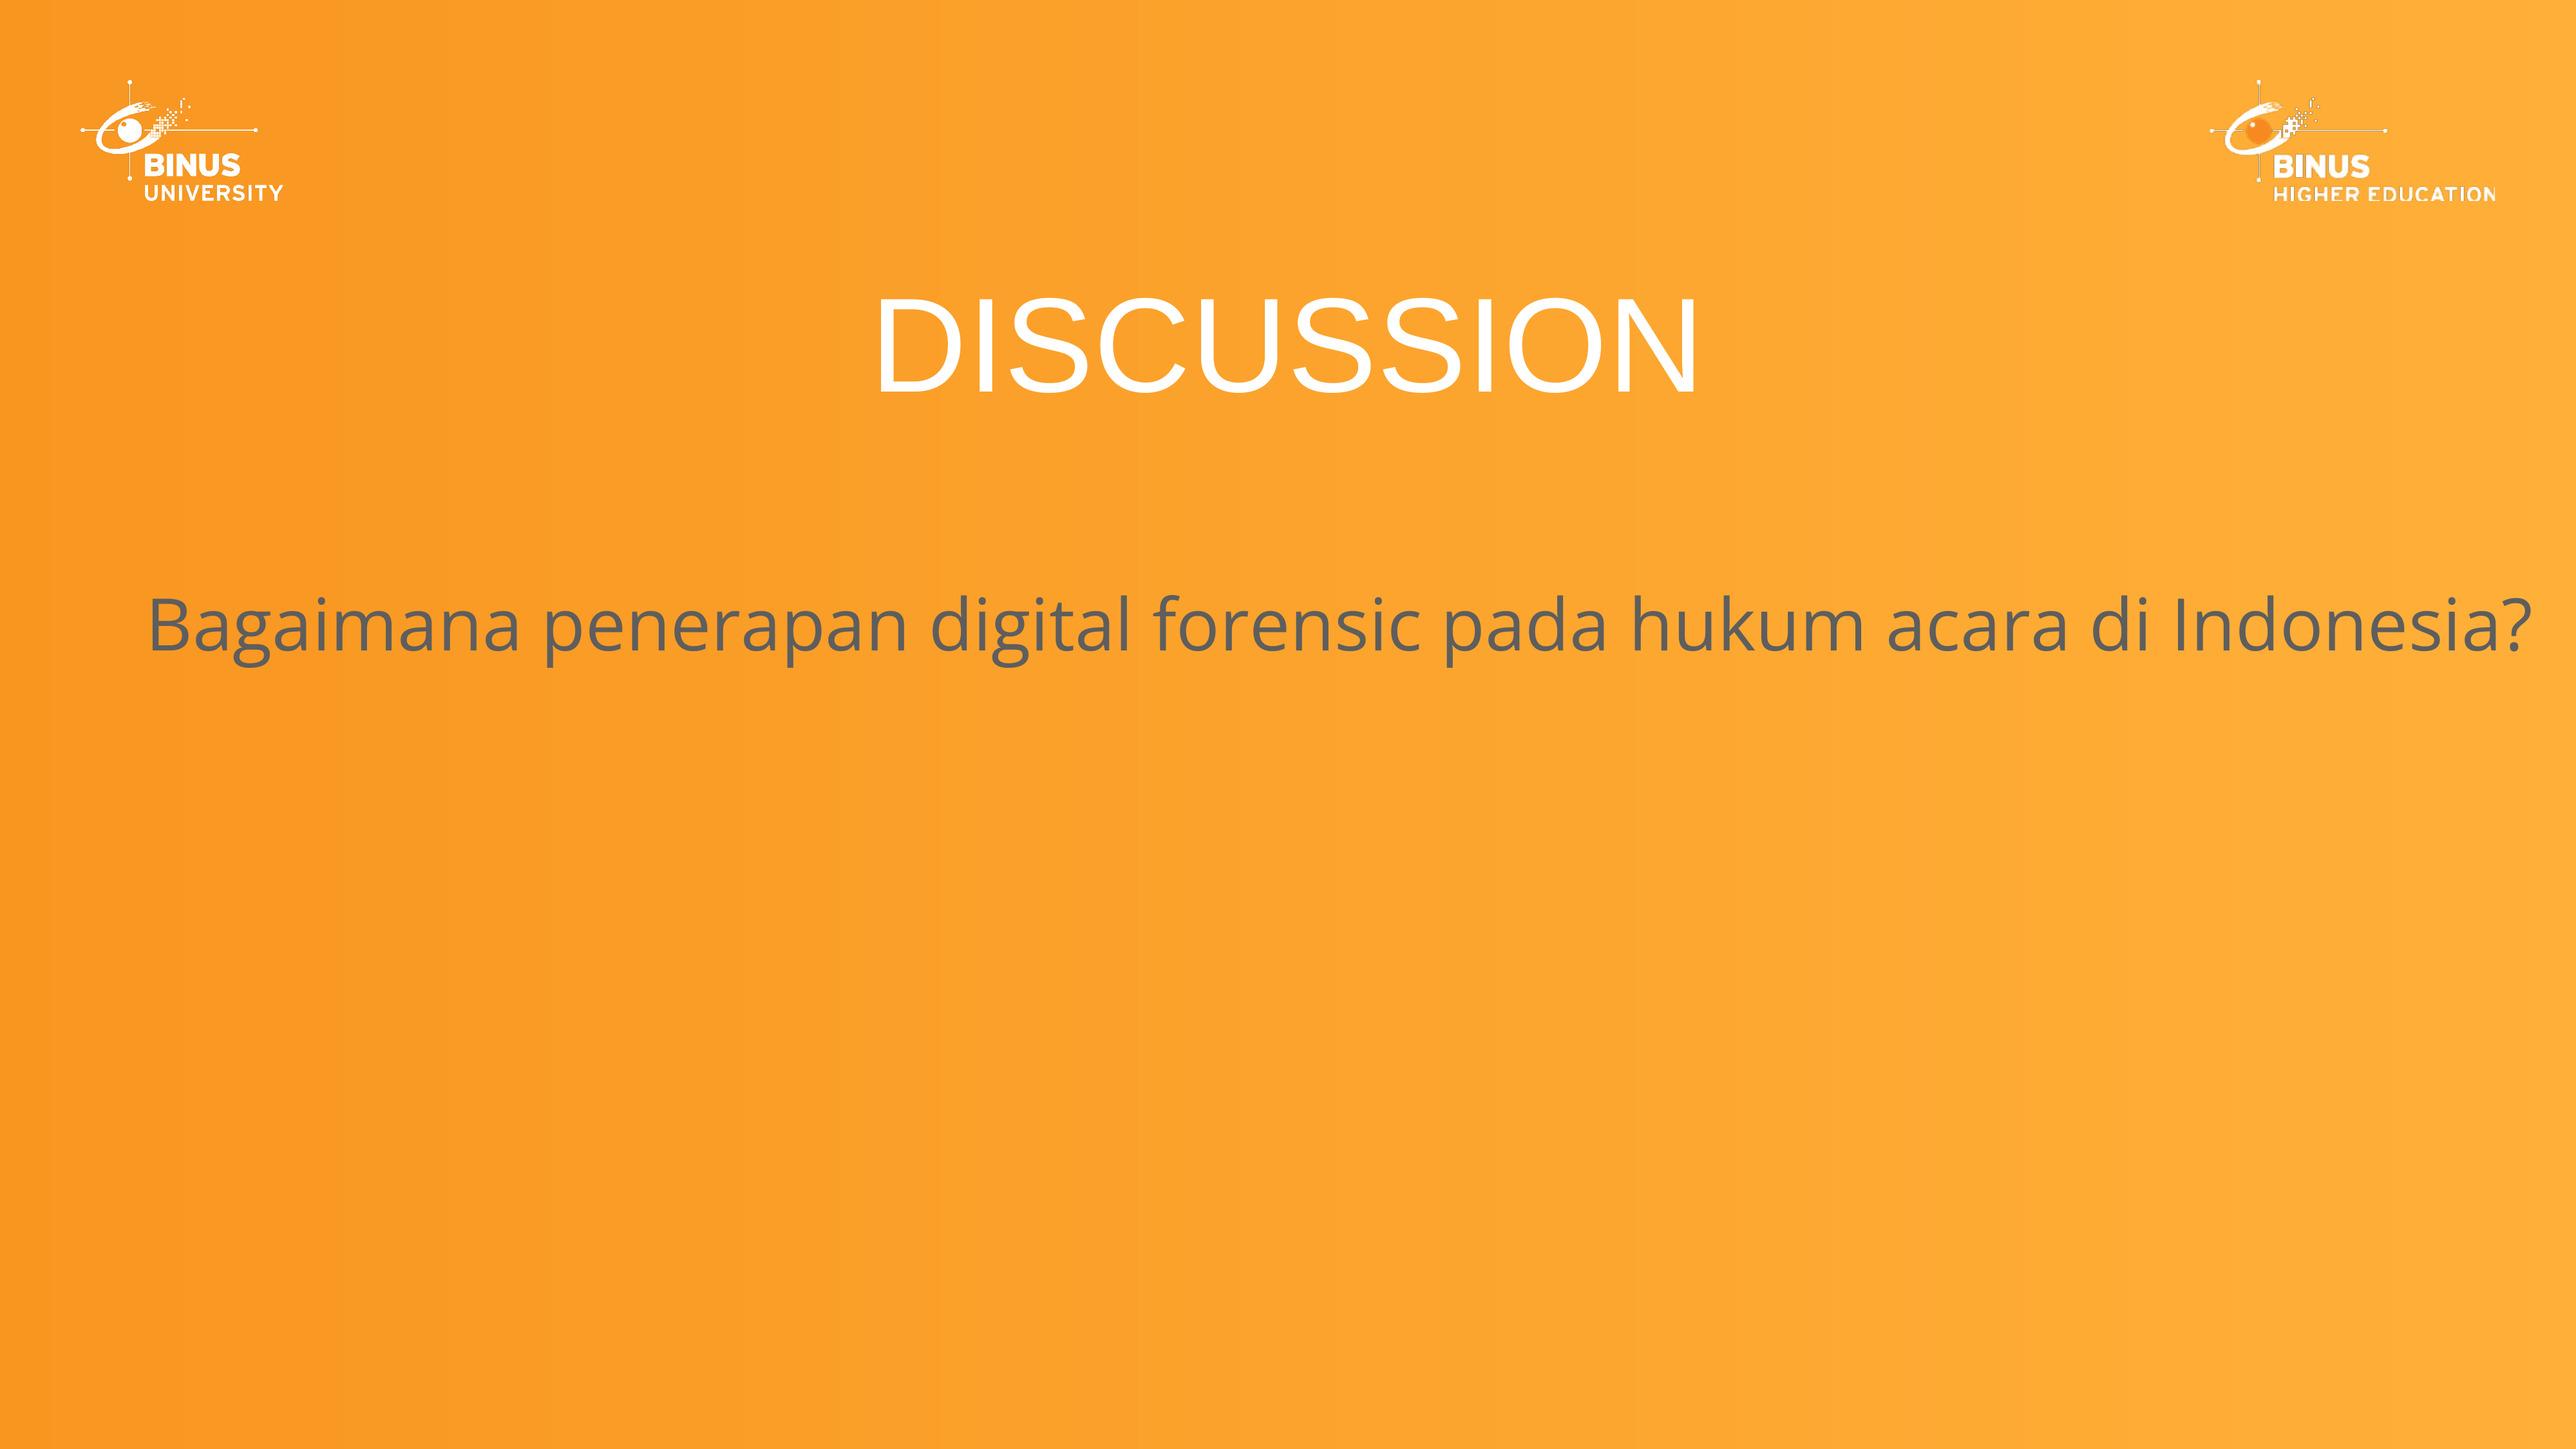

# DISCUSSION
     Bagaimana penerapan digital forensic pada hukum acara di Indonesia?